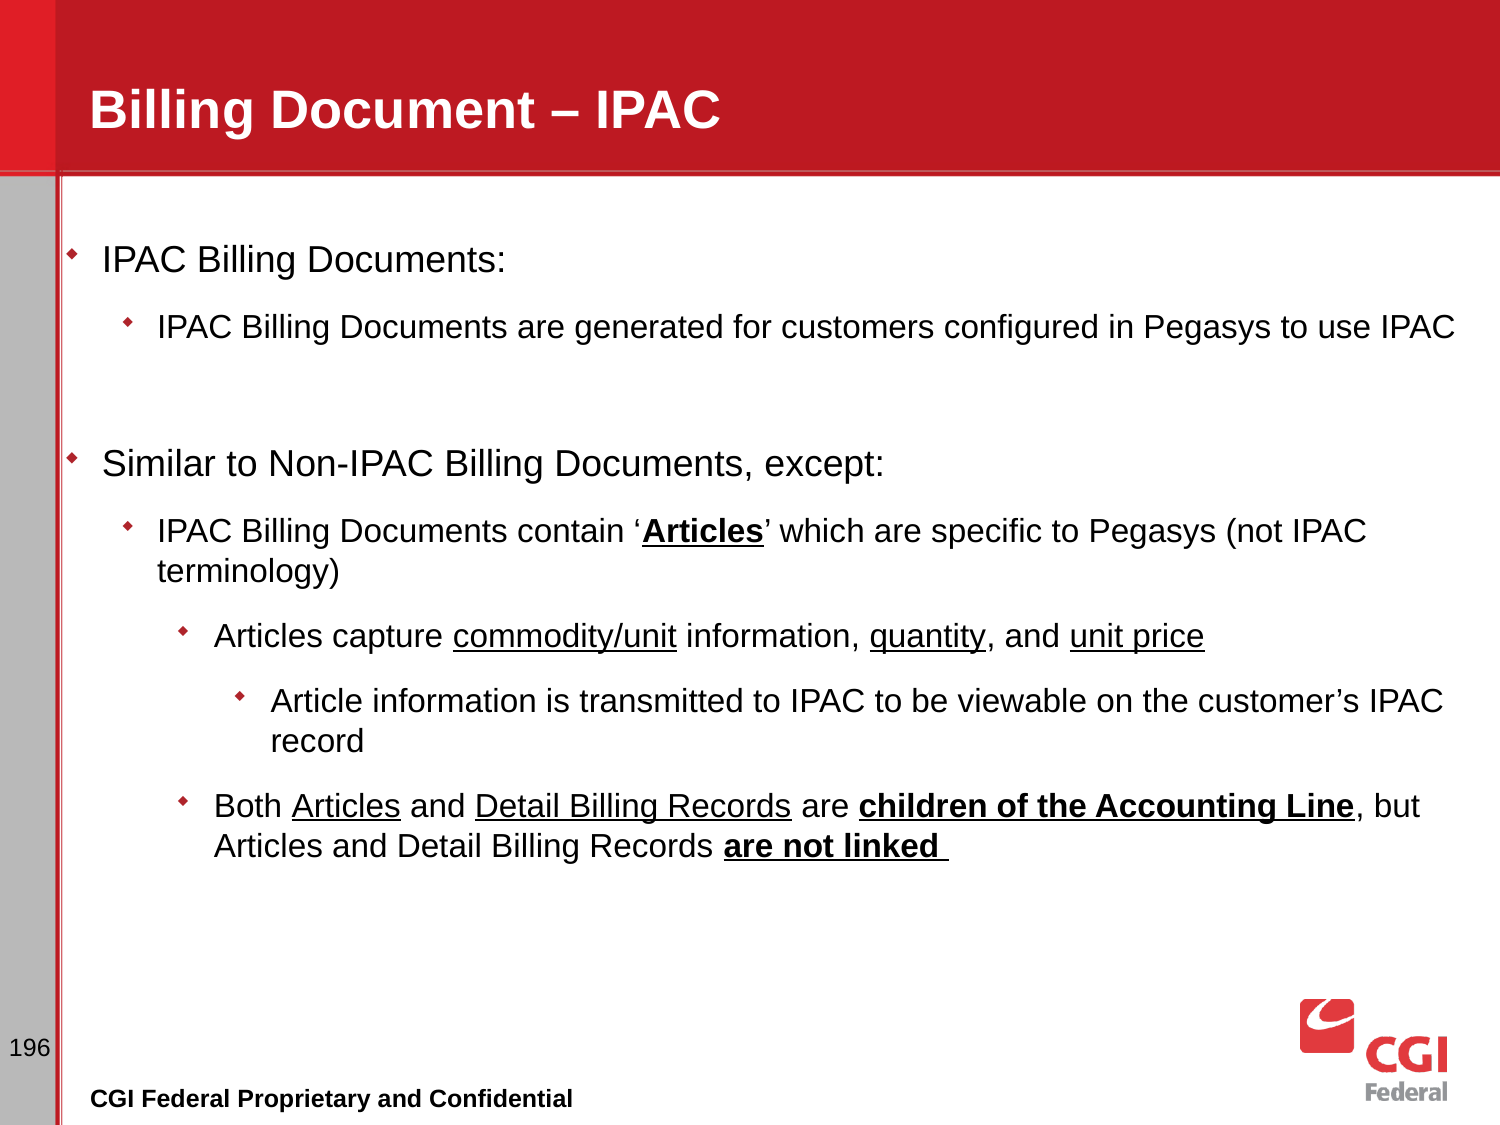

# Billing Document – IPAC
IPAC Billing Documents:
IPAC Billing Documents are generated for customers configured in Pegasys to use IPAC

Similar to Non-IPAC Billing Documents, except:
IPAC Billing Documents contain ‘Articles’ which are specific to Pegasys (not IPAC terminology)
Articles capture commodity/unit information, quantity, and unit price
Article information is transmitted to IPAC to be viewable on the customer’s IPAC record
Both Articles and Detail Billing Records are children of the Accounting Line, but Articles and Detail Billing Records are not linked

196
CGI Federal Proprietary and Confidential